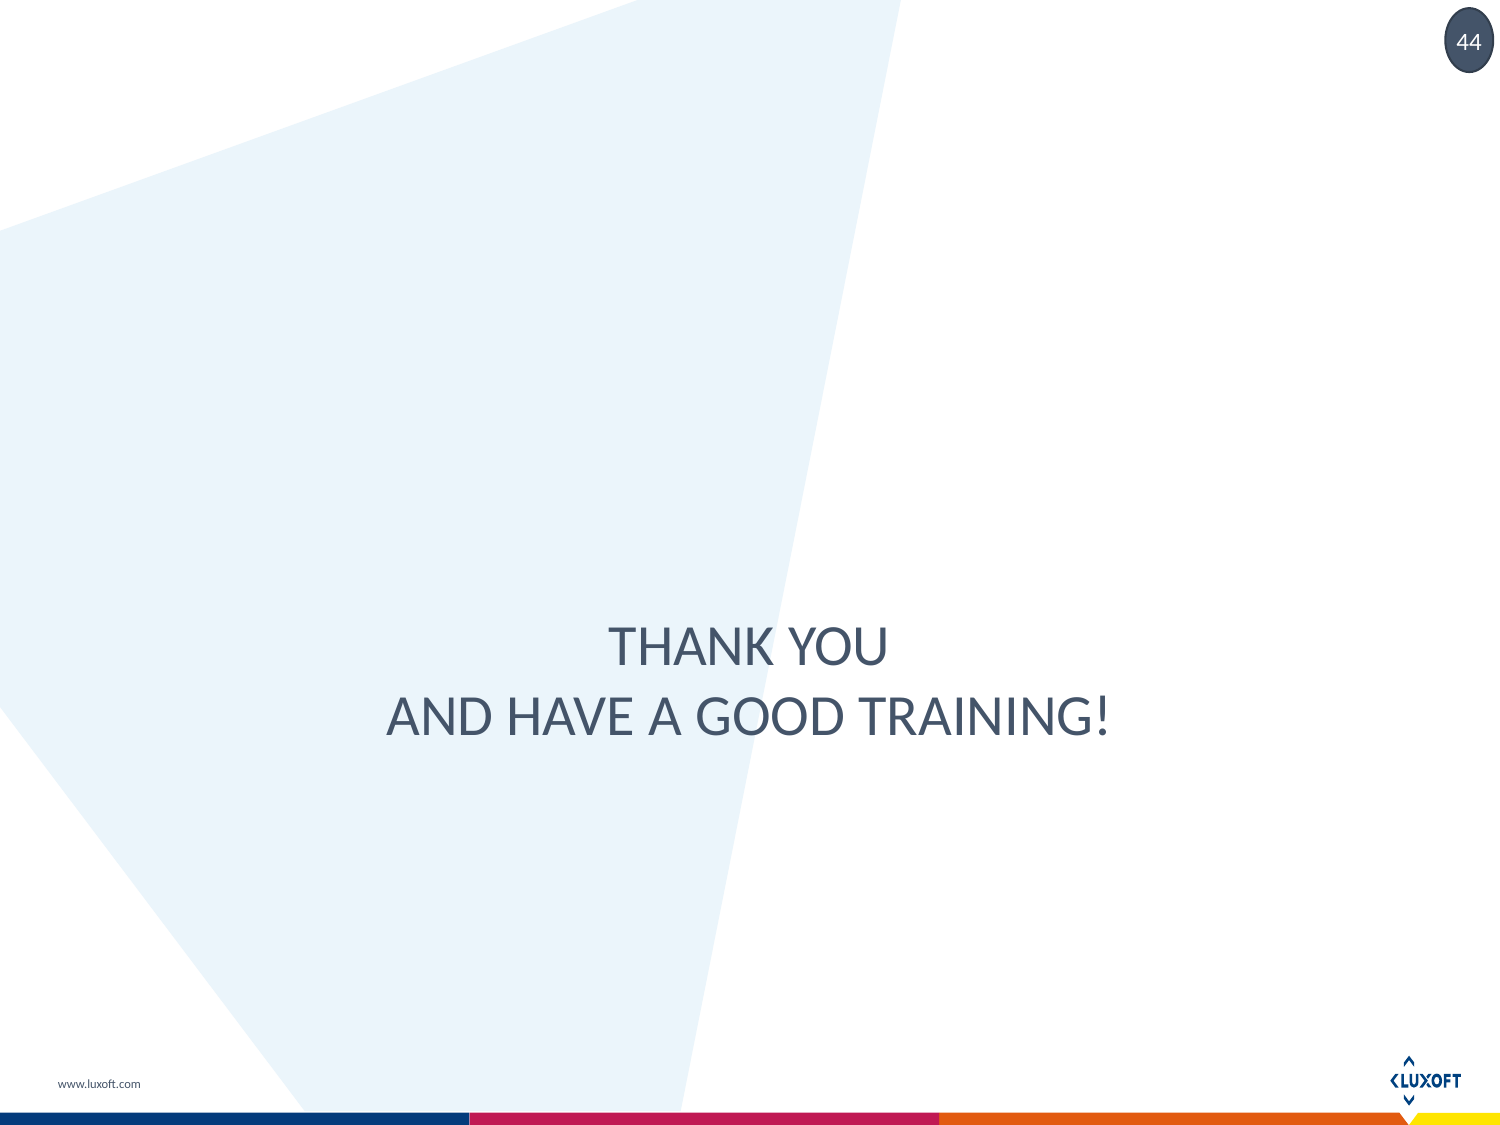

# Thank you and have a good training!